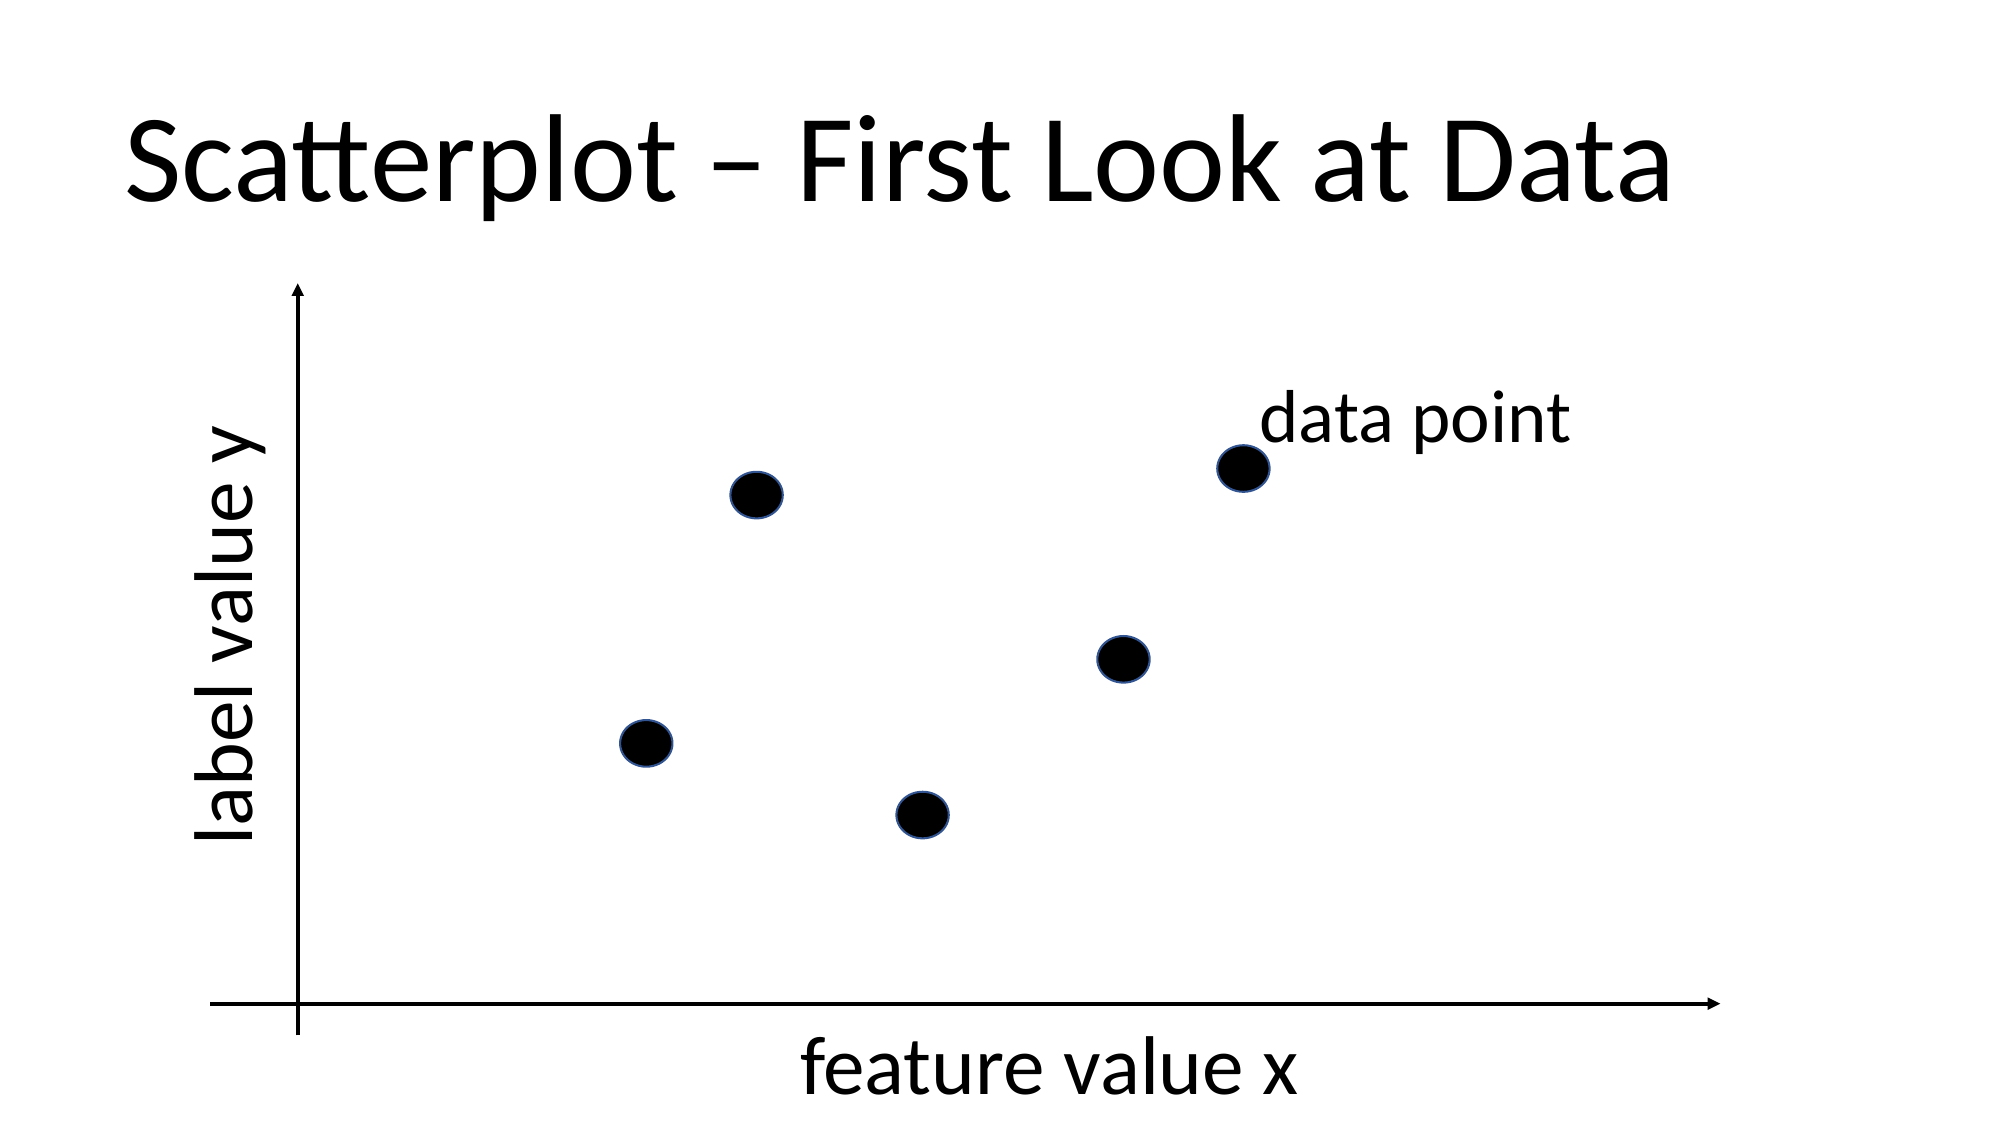

# Scatterplot – First Look at Data
data point

label value y

feature value x